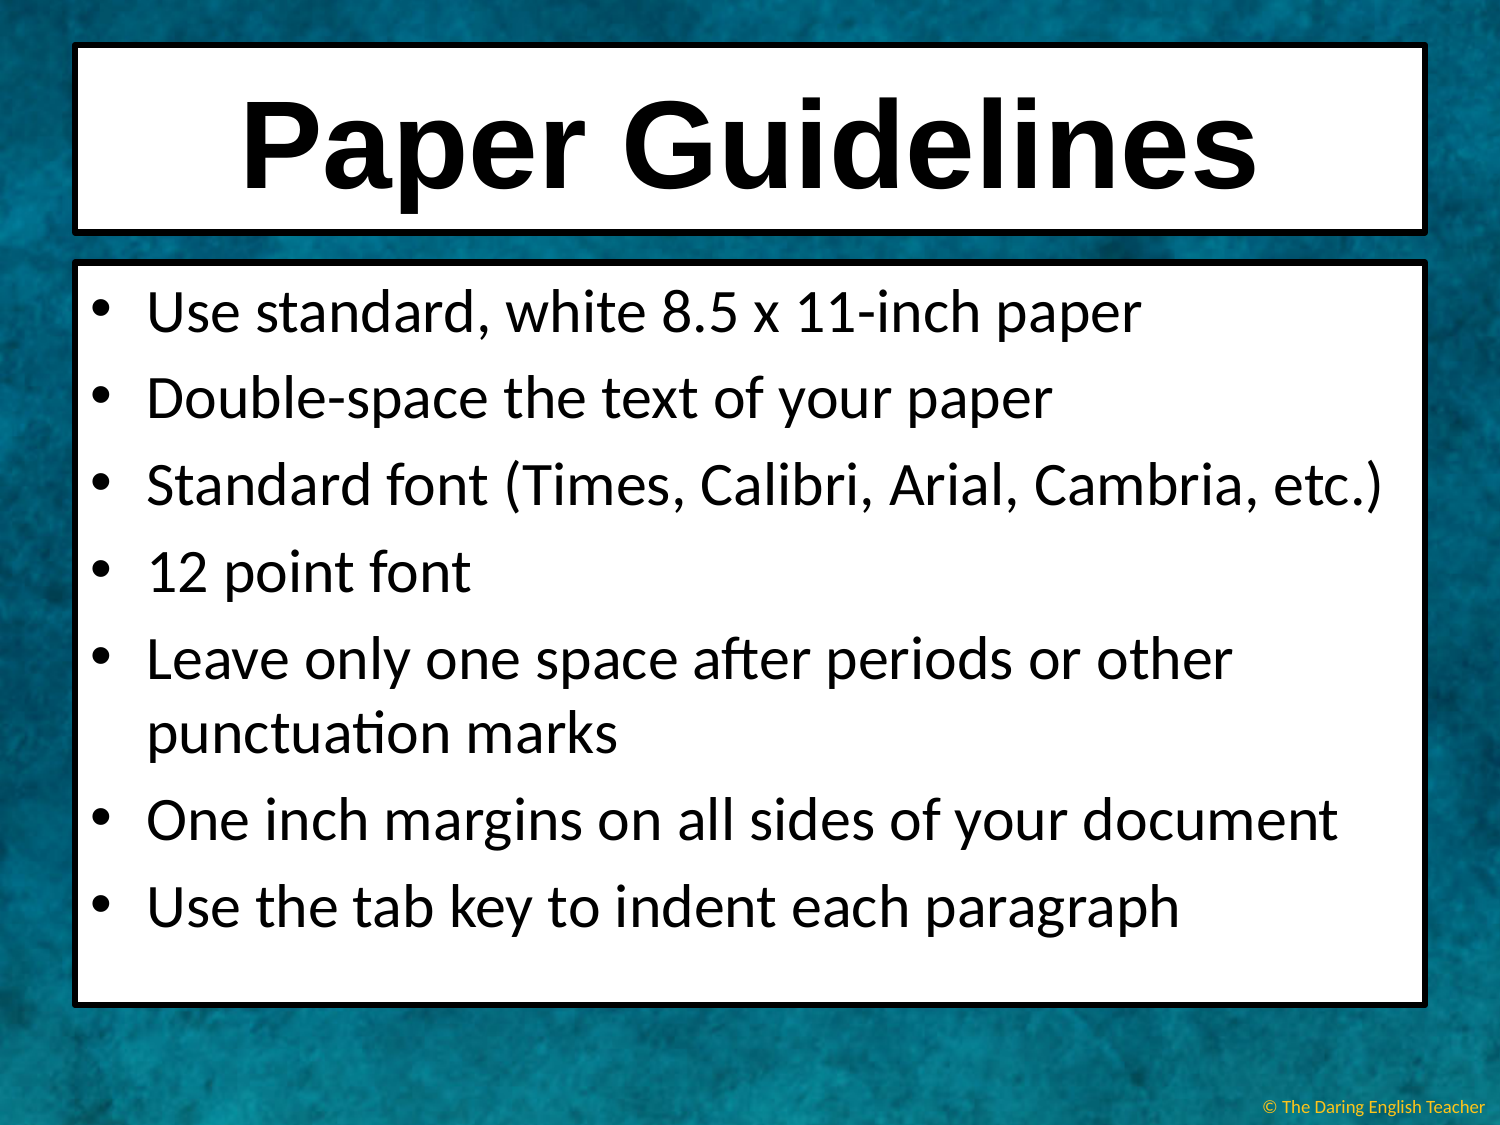

# Paper Guidelines
Use standard, white 8.5 x 11-inch paper
Double-space the text of your paper
Standard font (Times, Calibri, Arial, Cambria, etc.)
12 point font
Leave only one space after periods or other punctuation marks
One inch margins on all sides of your document
Use the tab key to indent each paragraph